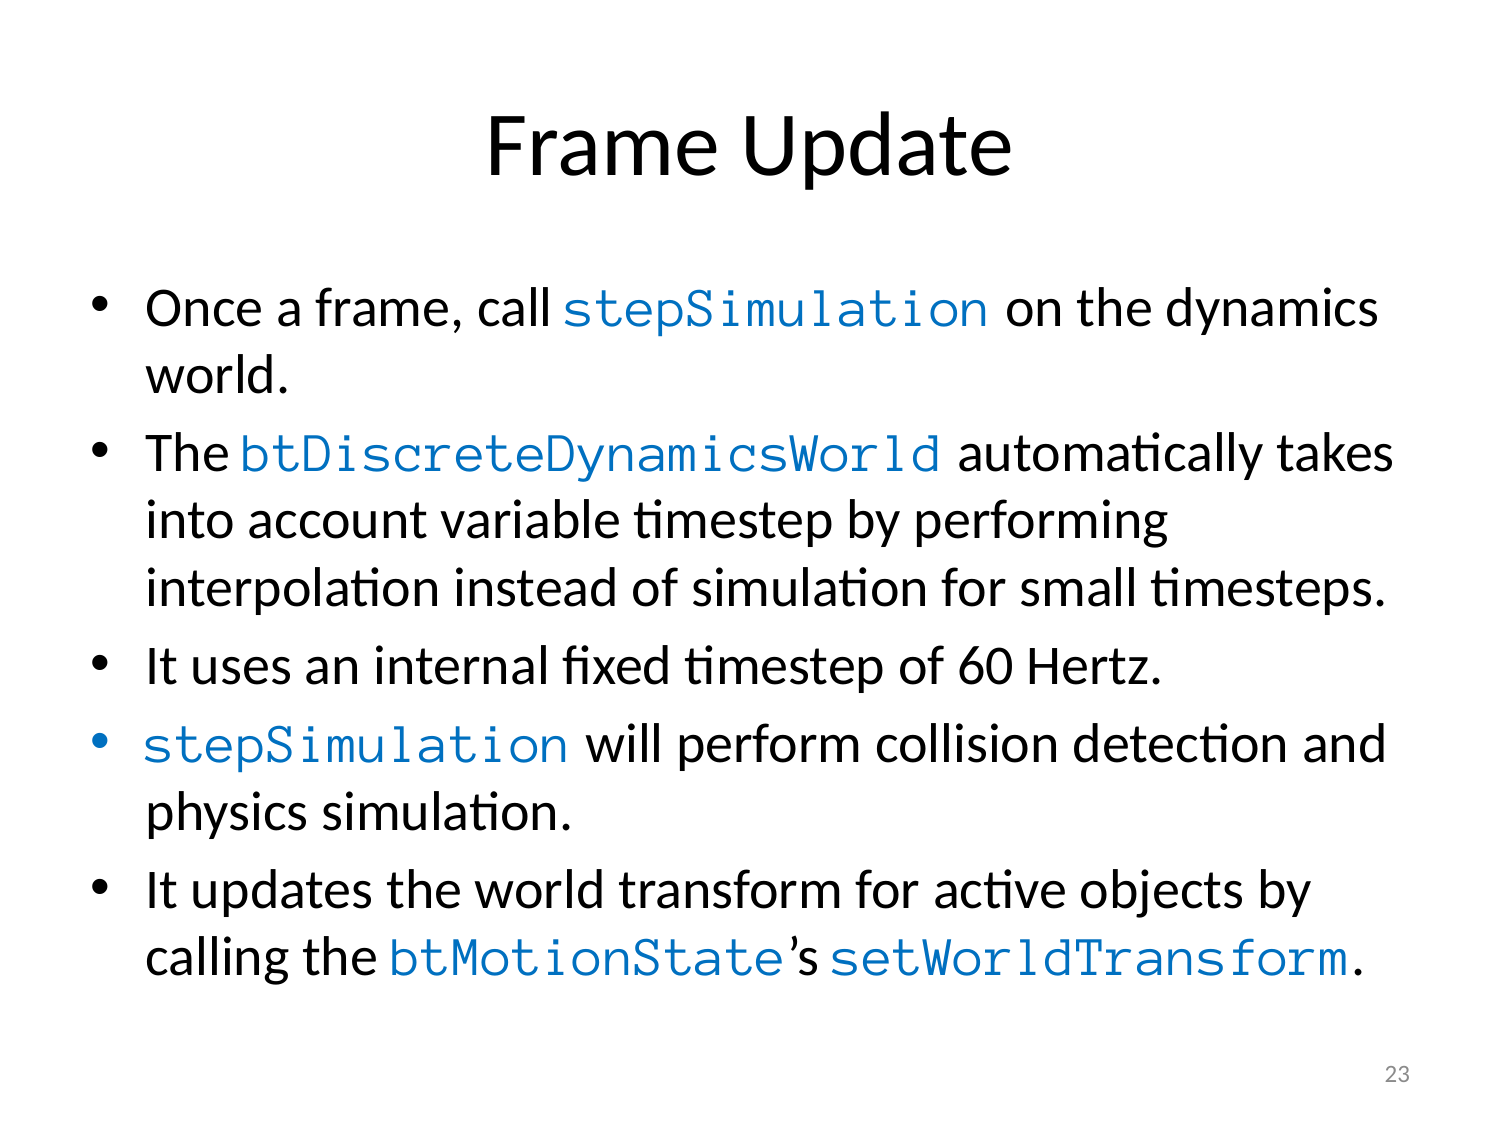

# Frame Update
Once a frame, call stepSimulation on the dynamics world.
The btDiscreteDynamicsWorld automatically takes into account variable timestep by performing interpolation instead of simulation for small timesteps.
It uses an internal fixed timestep of 60 Hertz.
stepSimulation will perform collision detection and physics simulation.
It updates the world transform for active objects by calling the btMotionState’s setWorldTransform.
23